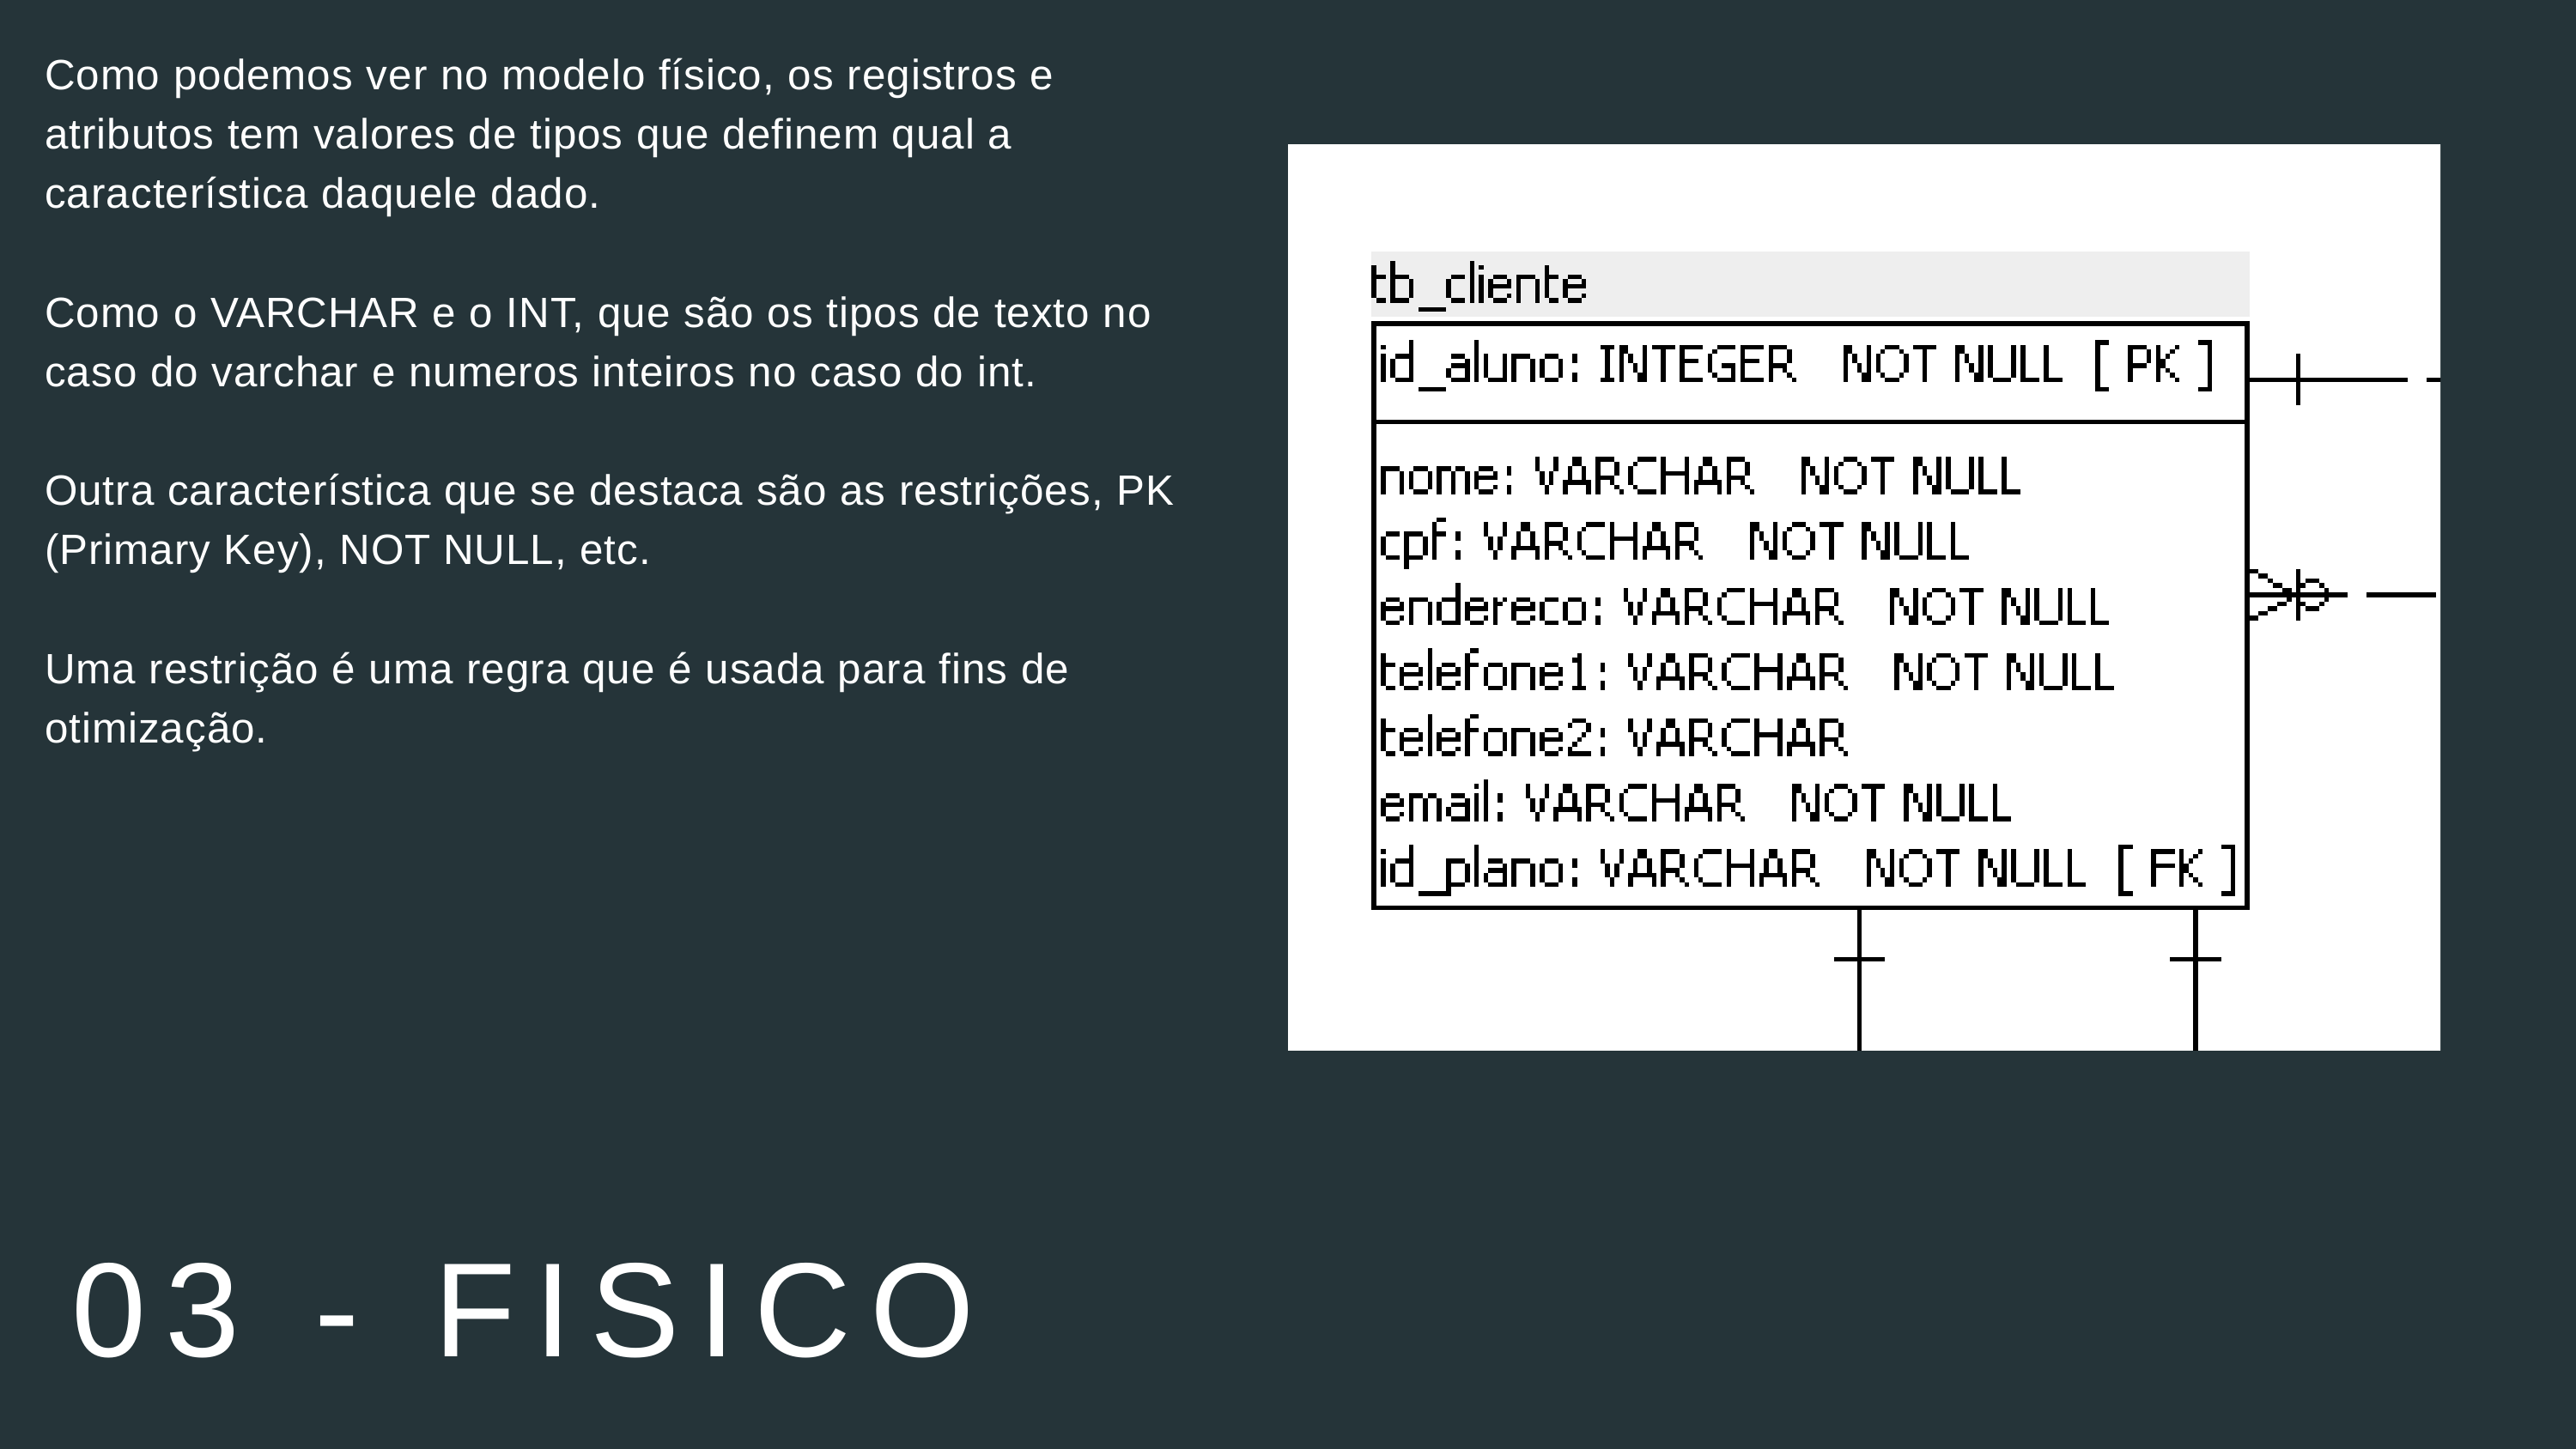

Como podemos ver no modelo físico, os registros e atributos tem valores de tipos que definem qual a característica daquele dado.

Como o VARCHAR e o INT, que são os tipos de texto no caso do varchar e numeros inteiros no caso do int.

Outra característica que se destaca são as restrições, PK (Primary Key), NOT NULL, etc.

Uma restrição é uma regra que é usada para fins de otimização.

03 - FISICO